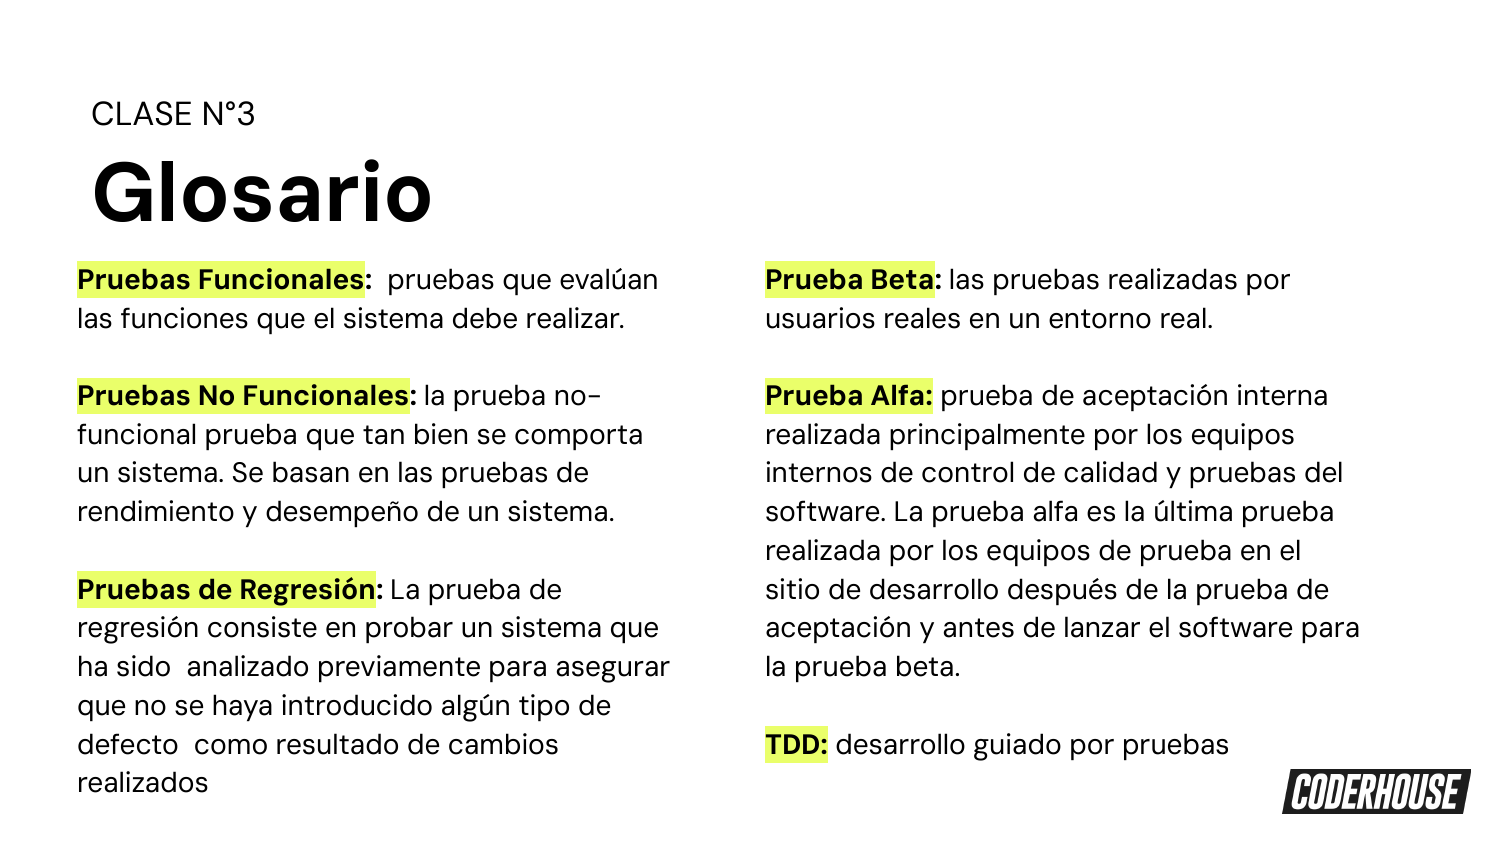

CLASE N°3
Glosario
Pruebas Funcionales:  pruebas que evalúan las funciones que el sistema debe realizar.

Pruebas No Funcionales: la prueba no-funcional prueba que tan bien se comporta un sistema. Se basan en las pruebas de rendimiento y desempeño de un sistema.

Pruebas de Regresión: La prueba de regresión consiste en probar un sistema que ha sido  analizado previamente para asegurar que no se haya introducido algún tipo de  defecto  como resultado de cambios realizados

Prueba Beta: las pruebas realizadas por usuarios reales en un entorno real.

Prueba Alfa: prueba de aceptación interna realizada principalmente por los equipos internos de control de calidad y pruebas del software. La prueba alfa es la última prueba realizada por los equipos de prueba en el sitio de desarrollo después de la prueba de aceptación y antes de lanzar el software para la prueba beta.

TDD: desarrollo guiado por pruebas